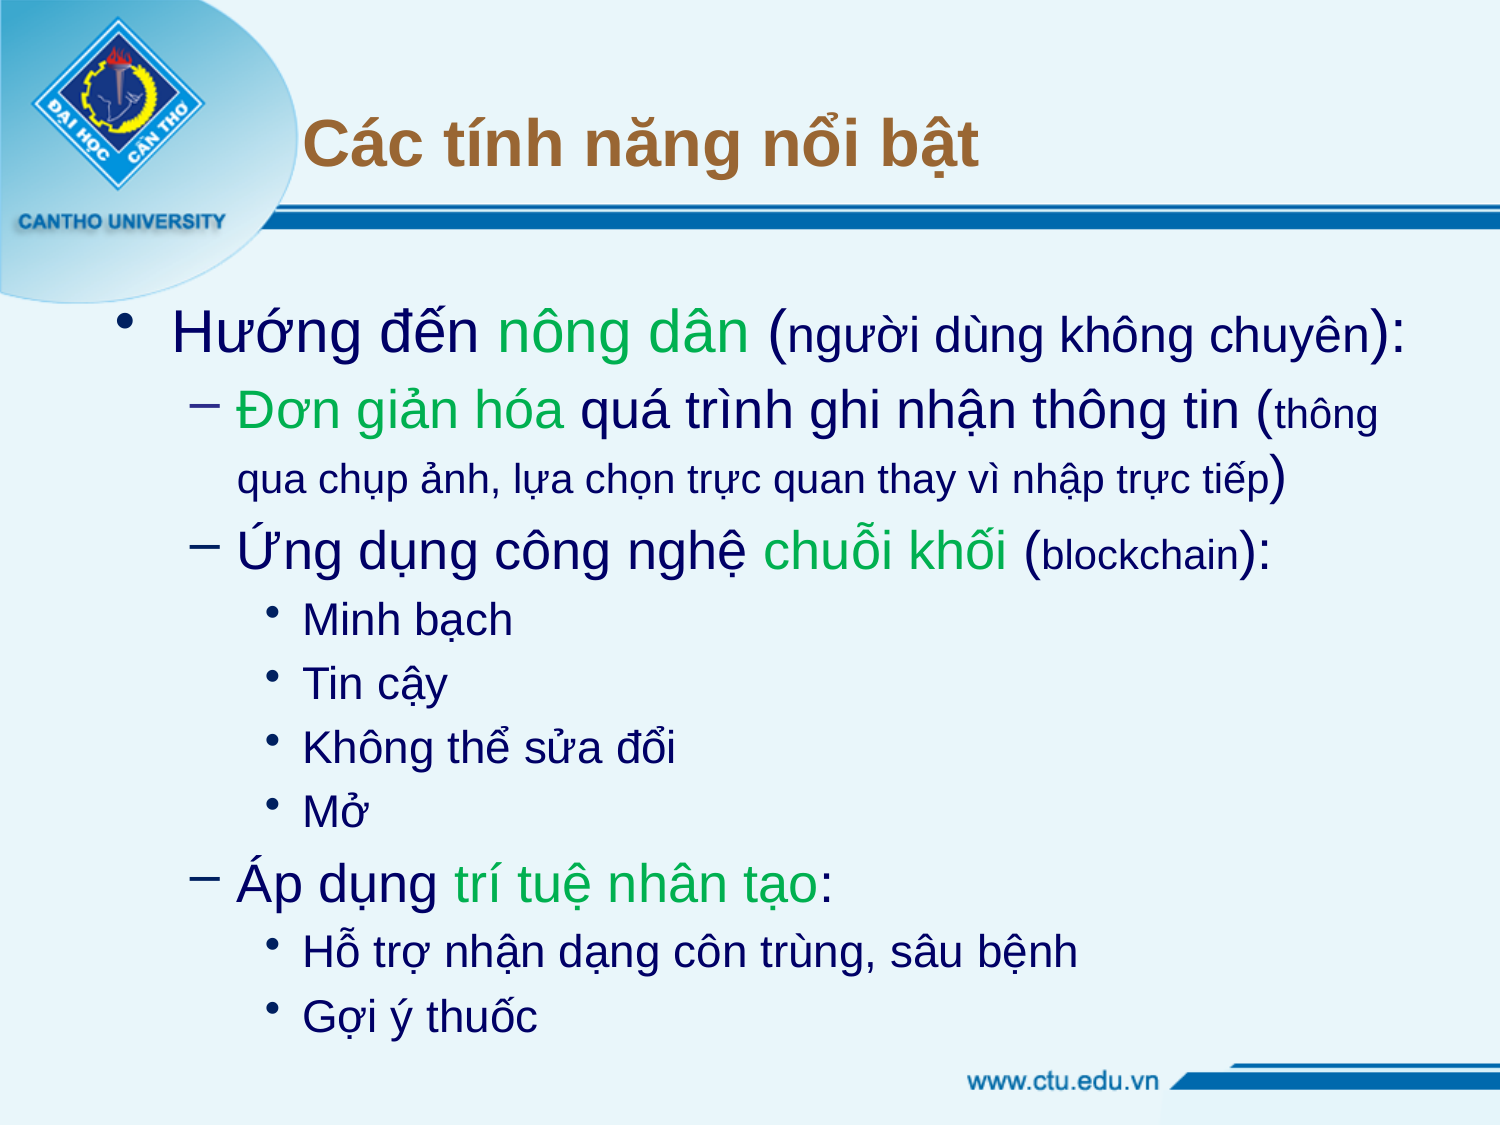

# Các tính năng nổi bật
Hướng đến nông dân (người dùng không chuyên):
Đơn giản hóa quá trình ghi nhận thông tin (thông qua chụp ảnh, lựa chọn trực quan thay vì nhập trực tiếp)
Ứng dụng công nghệ chuỗi khối (blockchain):
Minh bạch
Tin cậy
Không thể sửa đổi
Mở
Áp dụng trí tuệ nhân tạo:
Hỗ trợ nhận dạng côn trùng, sâu bệnh
Gợi ý thuốc